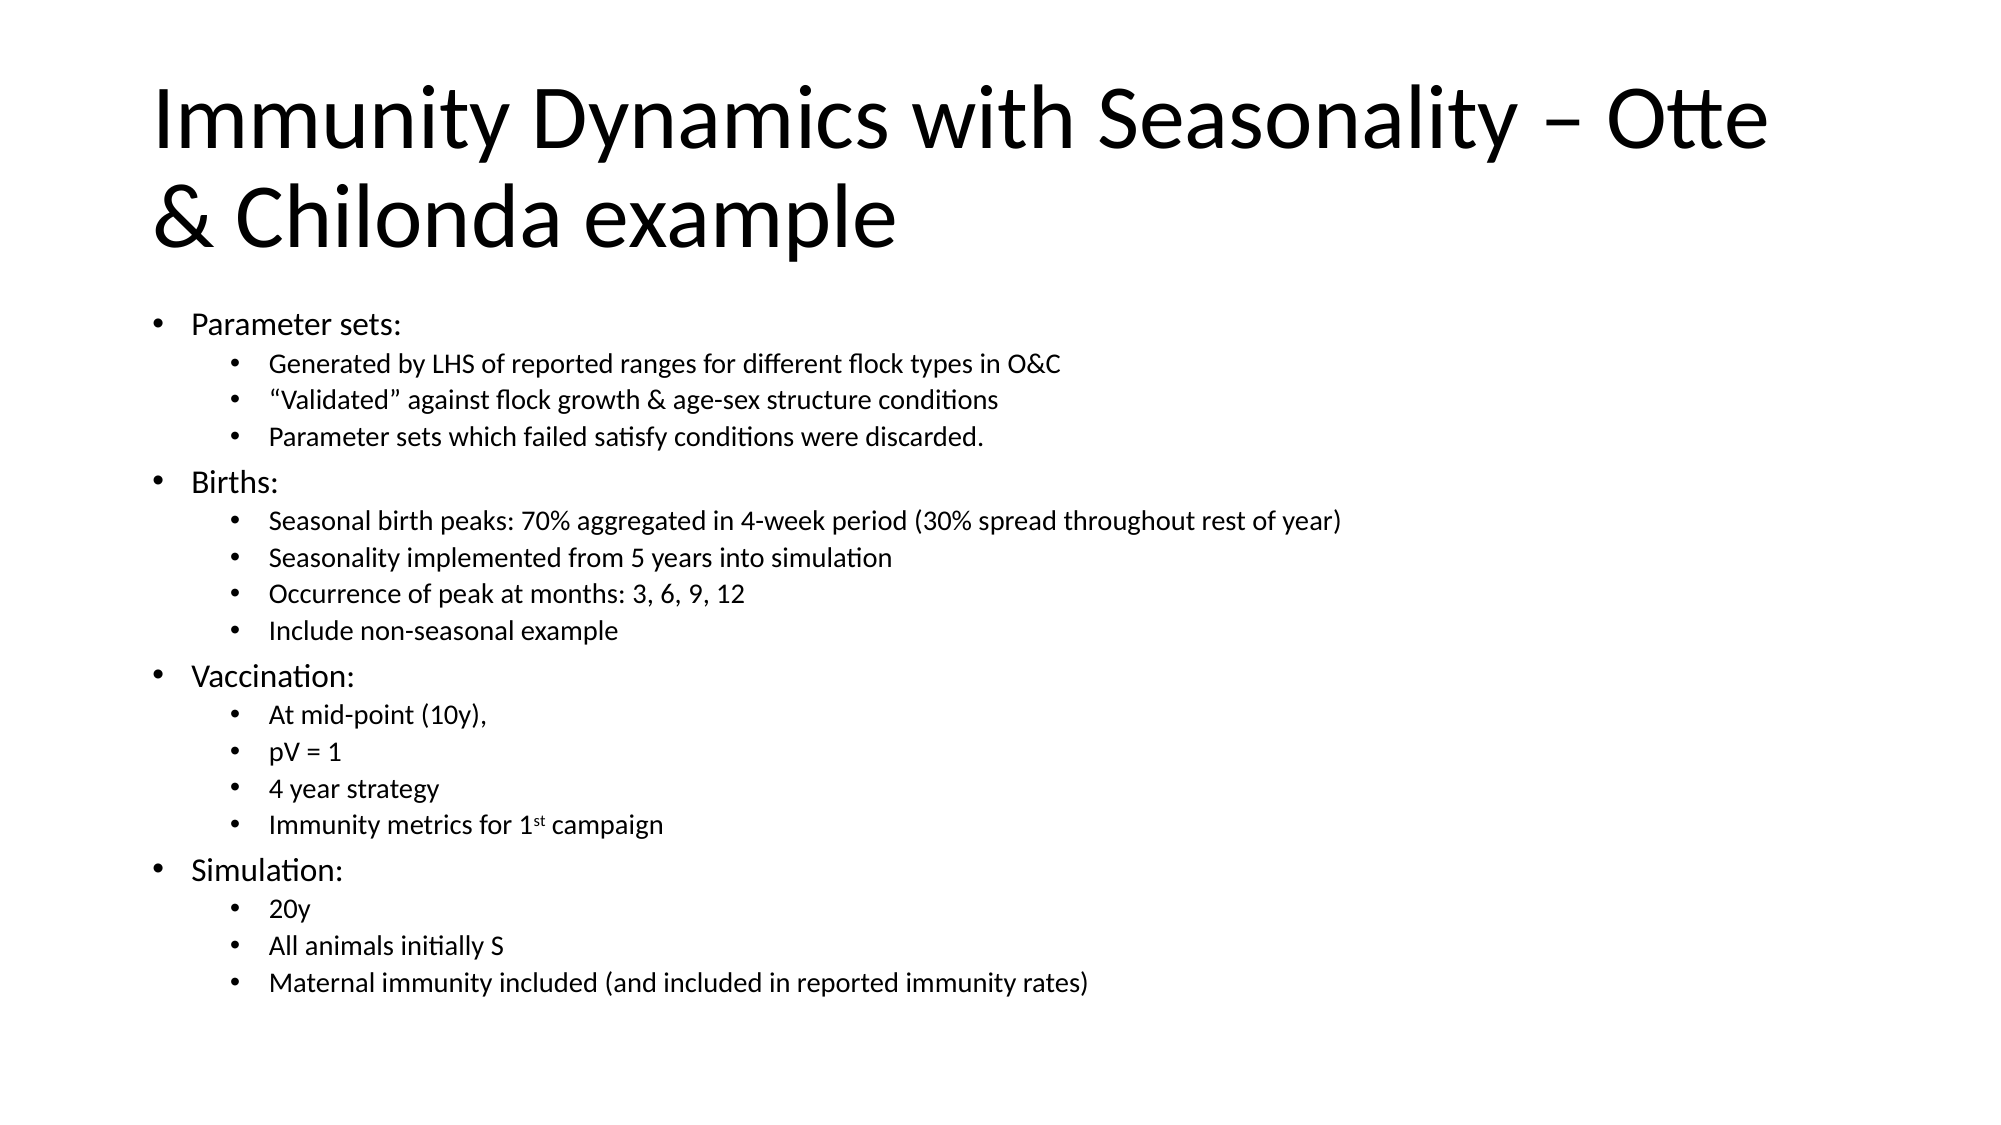

# Immunity Dynamics with Seasonality – Otte & Chilonda example
Parameter sets:
Generated by LHS of reported ranges for different flock types in O&C
“Validated” against flock growth & age-sex structure conditions
Parameter sets which failed satisfy conditions were discarded.
Births:
Seasonal birth peaks: 70% aggregated in 4-week period (30% spread throughout rest of year)
Seasonality implemented from 5 years into simulation
Occurrence of peak at months: 3, 6, 9, 12
Include non-seasonal example
Vaccination:
At mid-point (10y),
pV = 1
4 year strategy
Immunity metrics for 1st campaign
Simulation:
20y
All animals initially S
Maternal immunity included (and included in reported immunity rates)